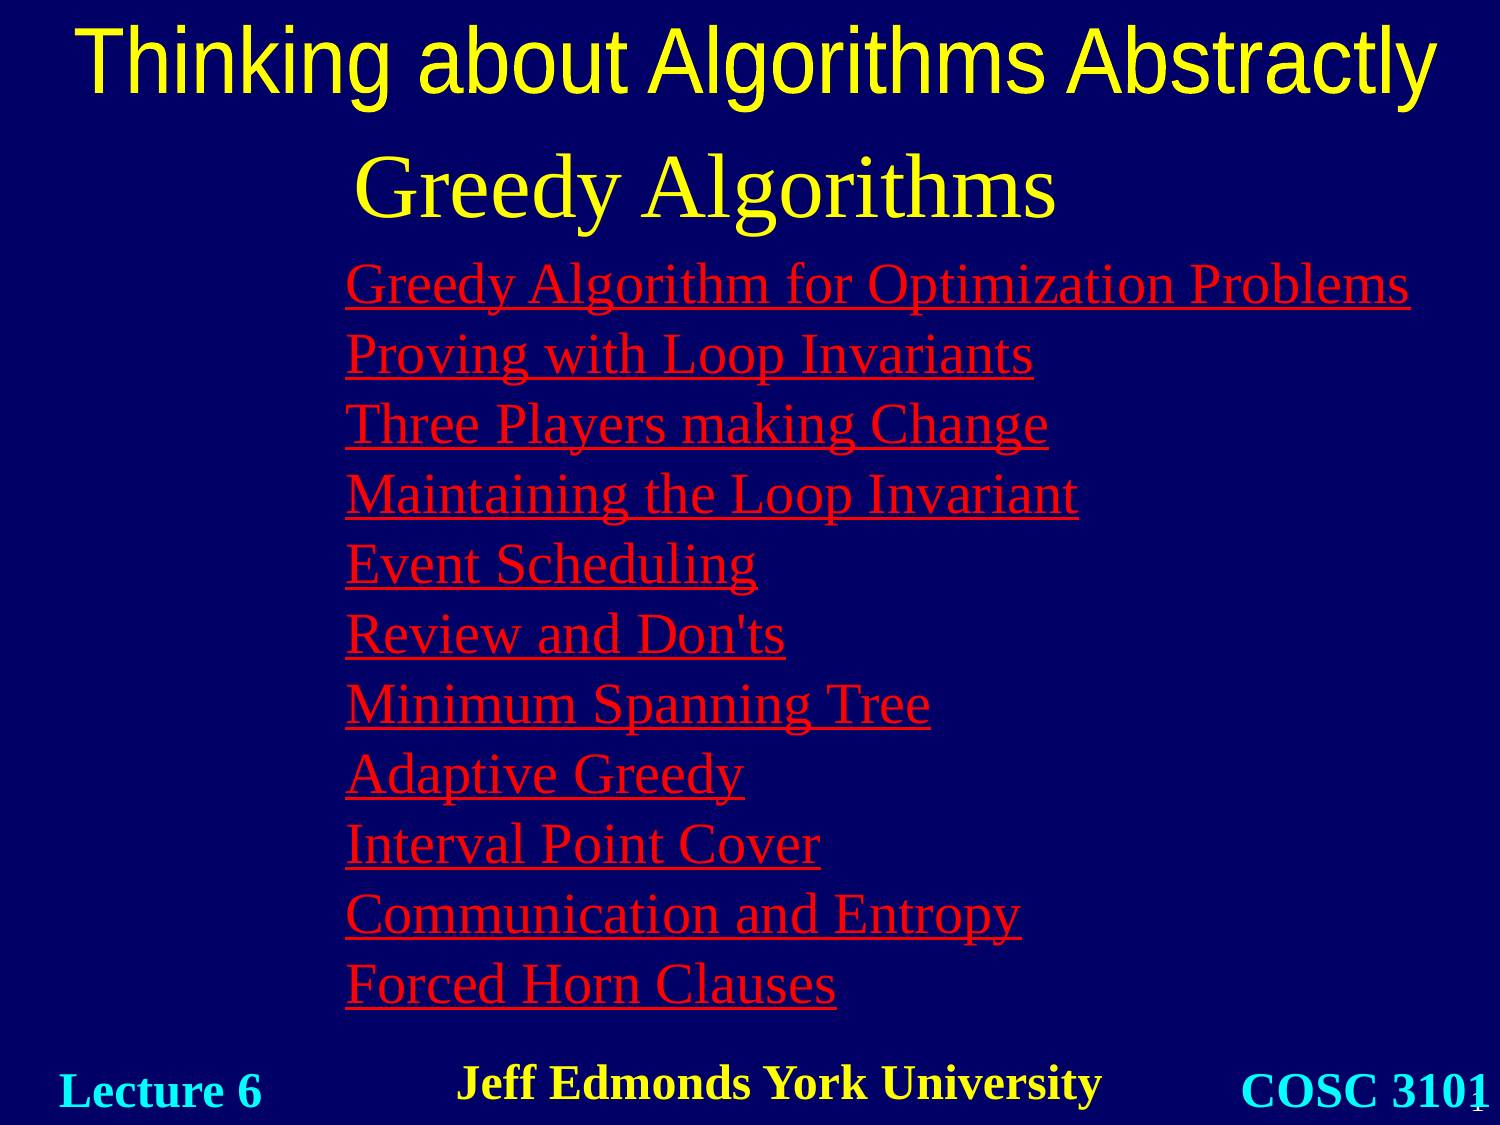

Thinking about Algorithms Abstractly
# Greedy Algorithms
Greedy Algorithm for Optimization Problems
Proving with Loop Invariants
Three Players making Change
Maintaining the Loop Invariant
Event Scheduling
Review and Don'ts
Minimum Spanning Tree
Adaptive Greedy
Interval Point Cover
Communication and Entropy
Forced Horn Clauses
Jeff Edmonds York University
Lecture 6
COSC 3101